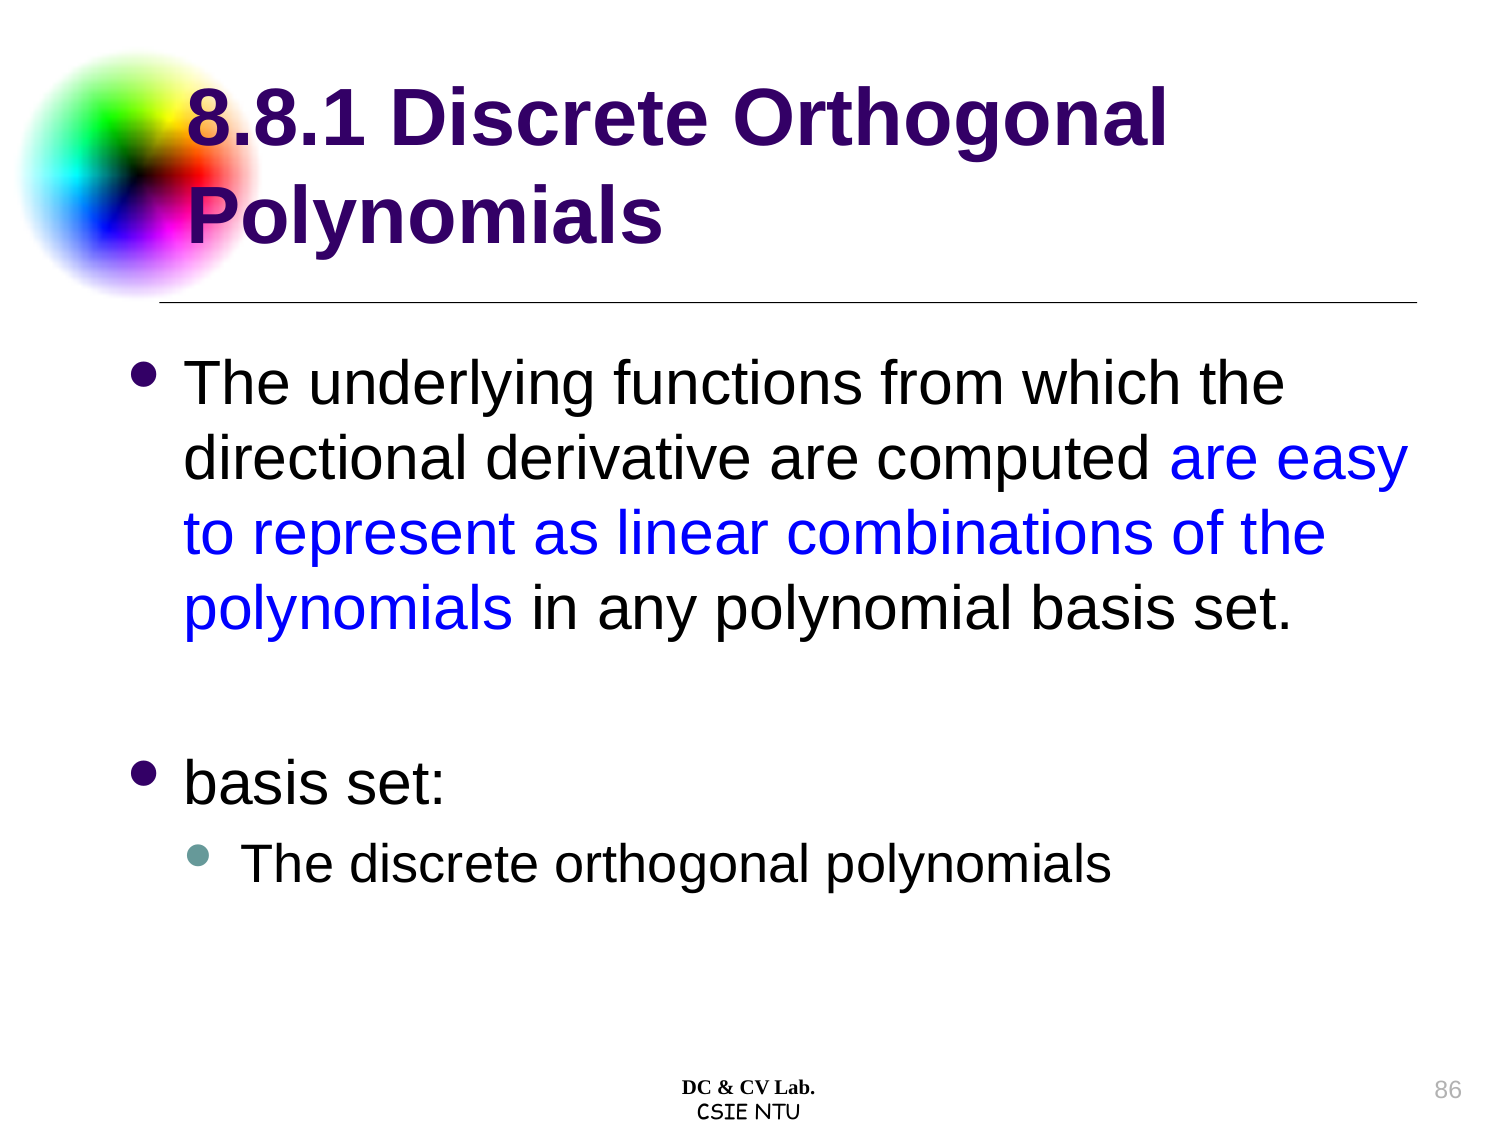

# 8.8.1 Discrete Orthogonal Polynomials
The underlying functions from which the directional derivative are computed are easy to represent as linear combinations of the polynomials in any polynomial basis set.

basis set:
The discrete orthogonal polynomials

86
DC & CV Lab.
CSIE NTU